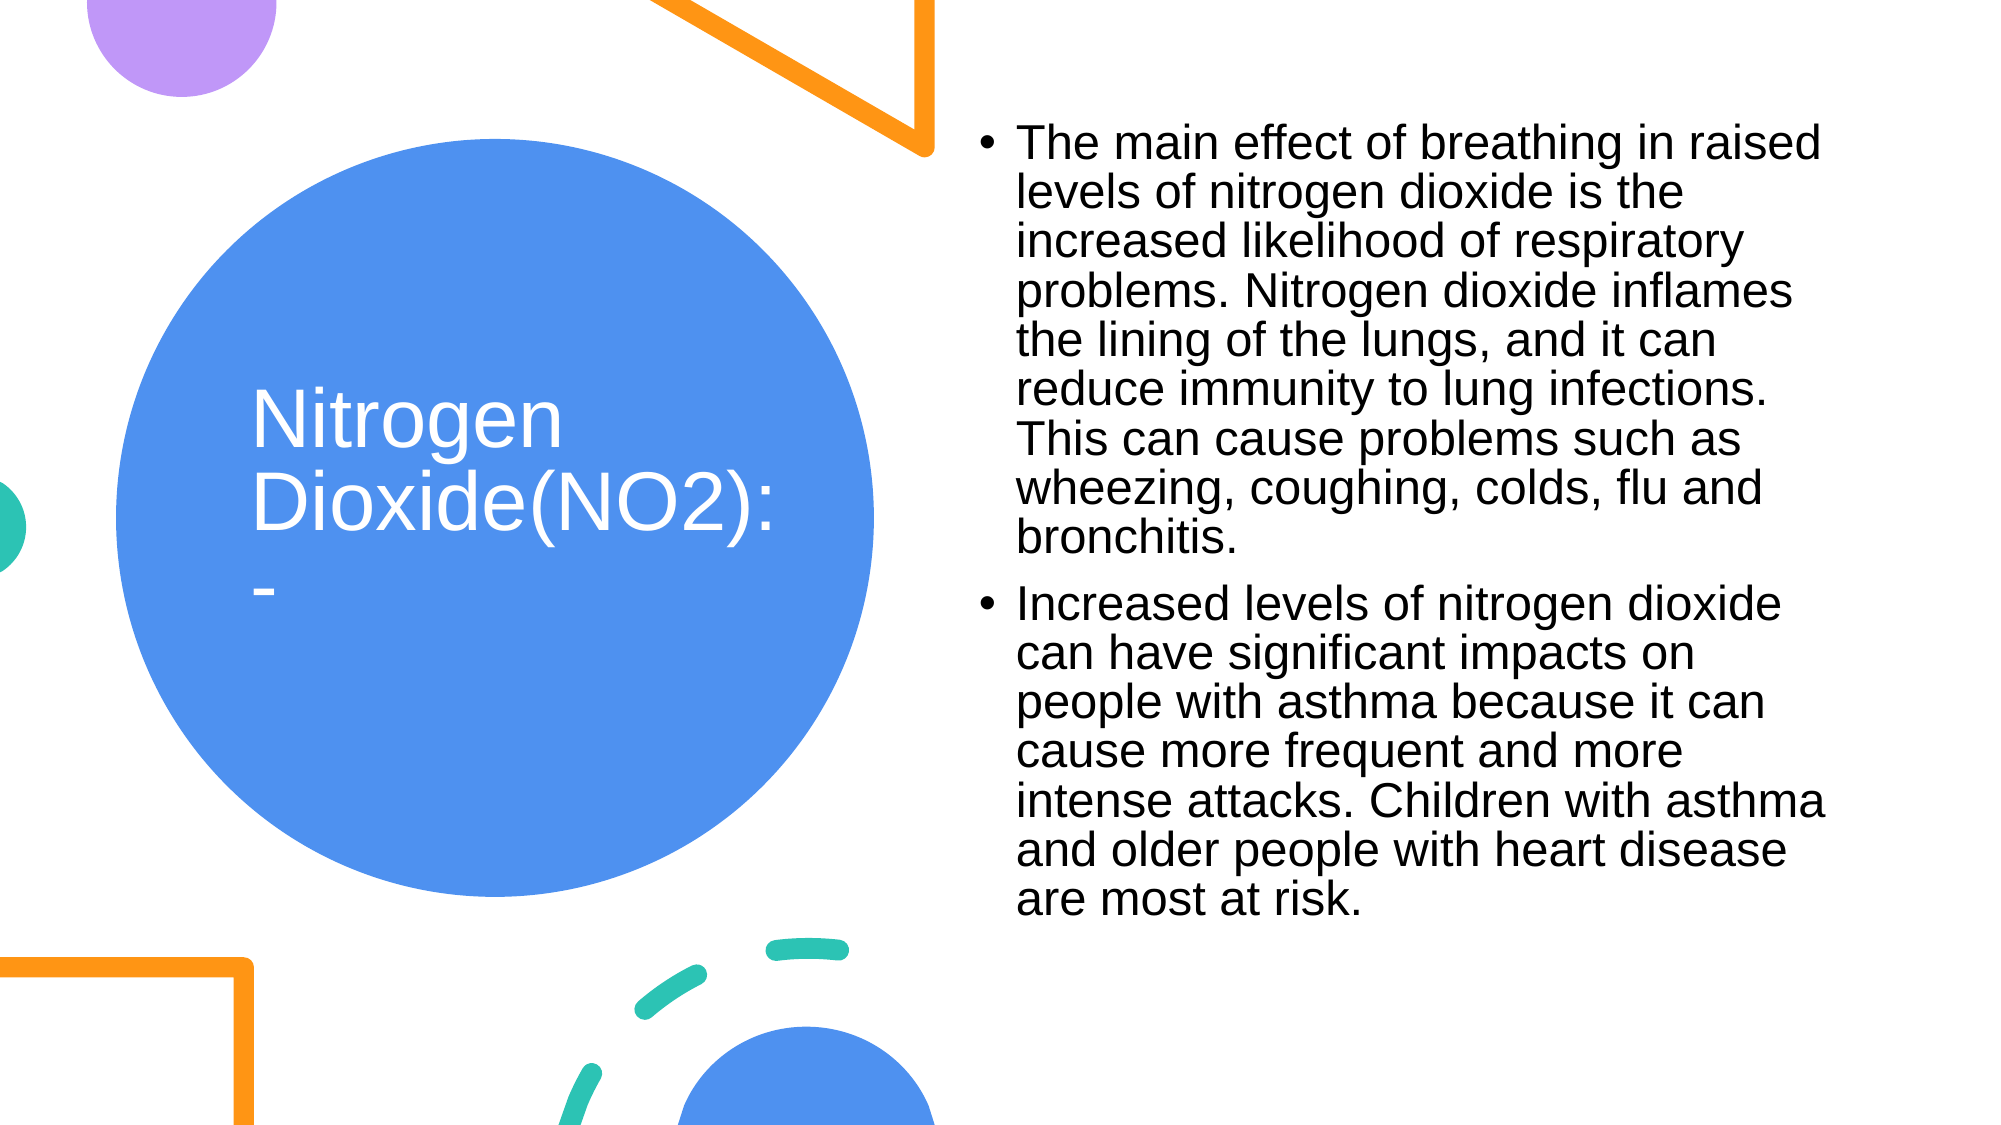

The main effect of breathing in raised levels of nitrogen dioxide is the increased likelihood of respiratory problems. Nitrogen dioxide inflames the lining of the lungs, and it can reduce immunity to lung infections. This can cause problems such as wheezing, coughing, colds, flu and bronchitis.
Increased levels of nitrogen dioxide can have significant impacts on people with asthma because it can cause more frequent and more intense attacks. Children with asthma and older people with heart disease are most at risk.

# Nitrogen Dioxide(NO2):-